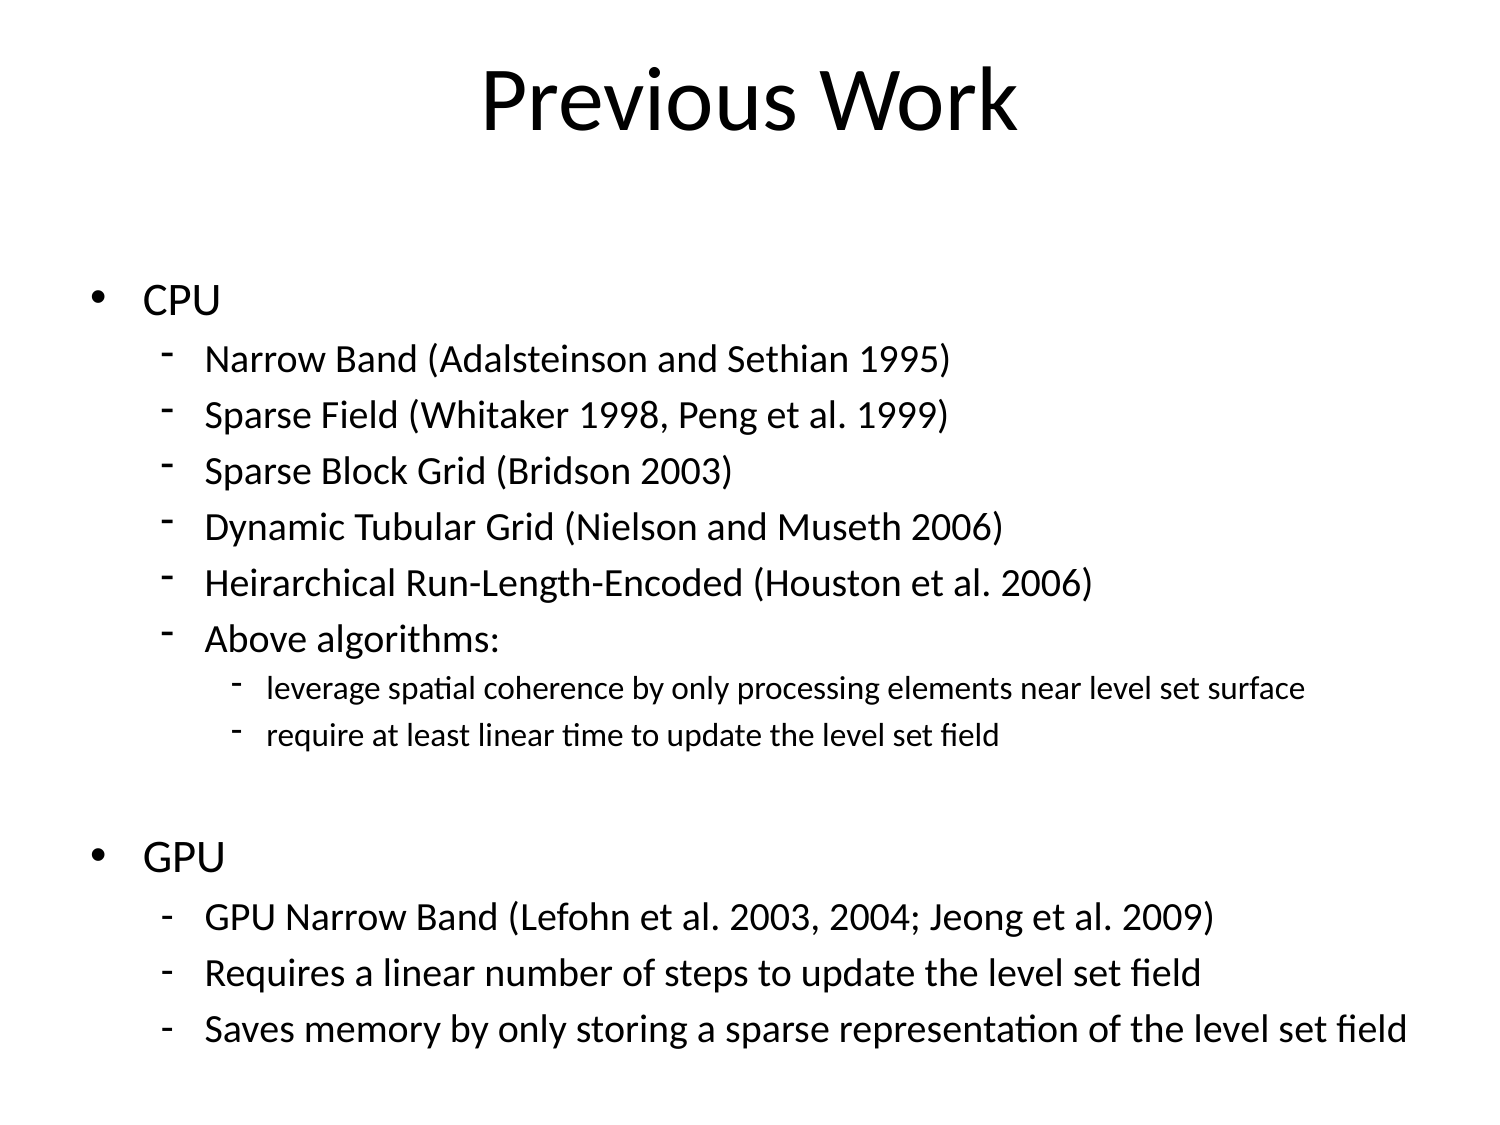

# Previous Work
CPU
Narrow Band (Adalsteinson and Sethian 1995)
Sparse Field (Whitaker 1998, Peng et al. 1999)
Sparse Block Grid (Bridson 2003)
Dynamic Tubular Grid (Nielson and Museth 2006)
Heirarchical Run-Length-Encoded (Houston et al. 2006)
Above algorithms:
leverage spatial coherence by only processing elements near level set surface
require at least linear time to update the level set field

GPU
GPU Narrow Band (Lefohn et al. 2003, 2004; Jeong et al. 2009)
Requires a linear number of steps to update the level set field
Saves memory by only storing a sparse representation of the level set field